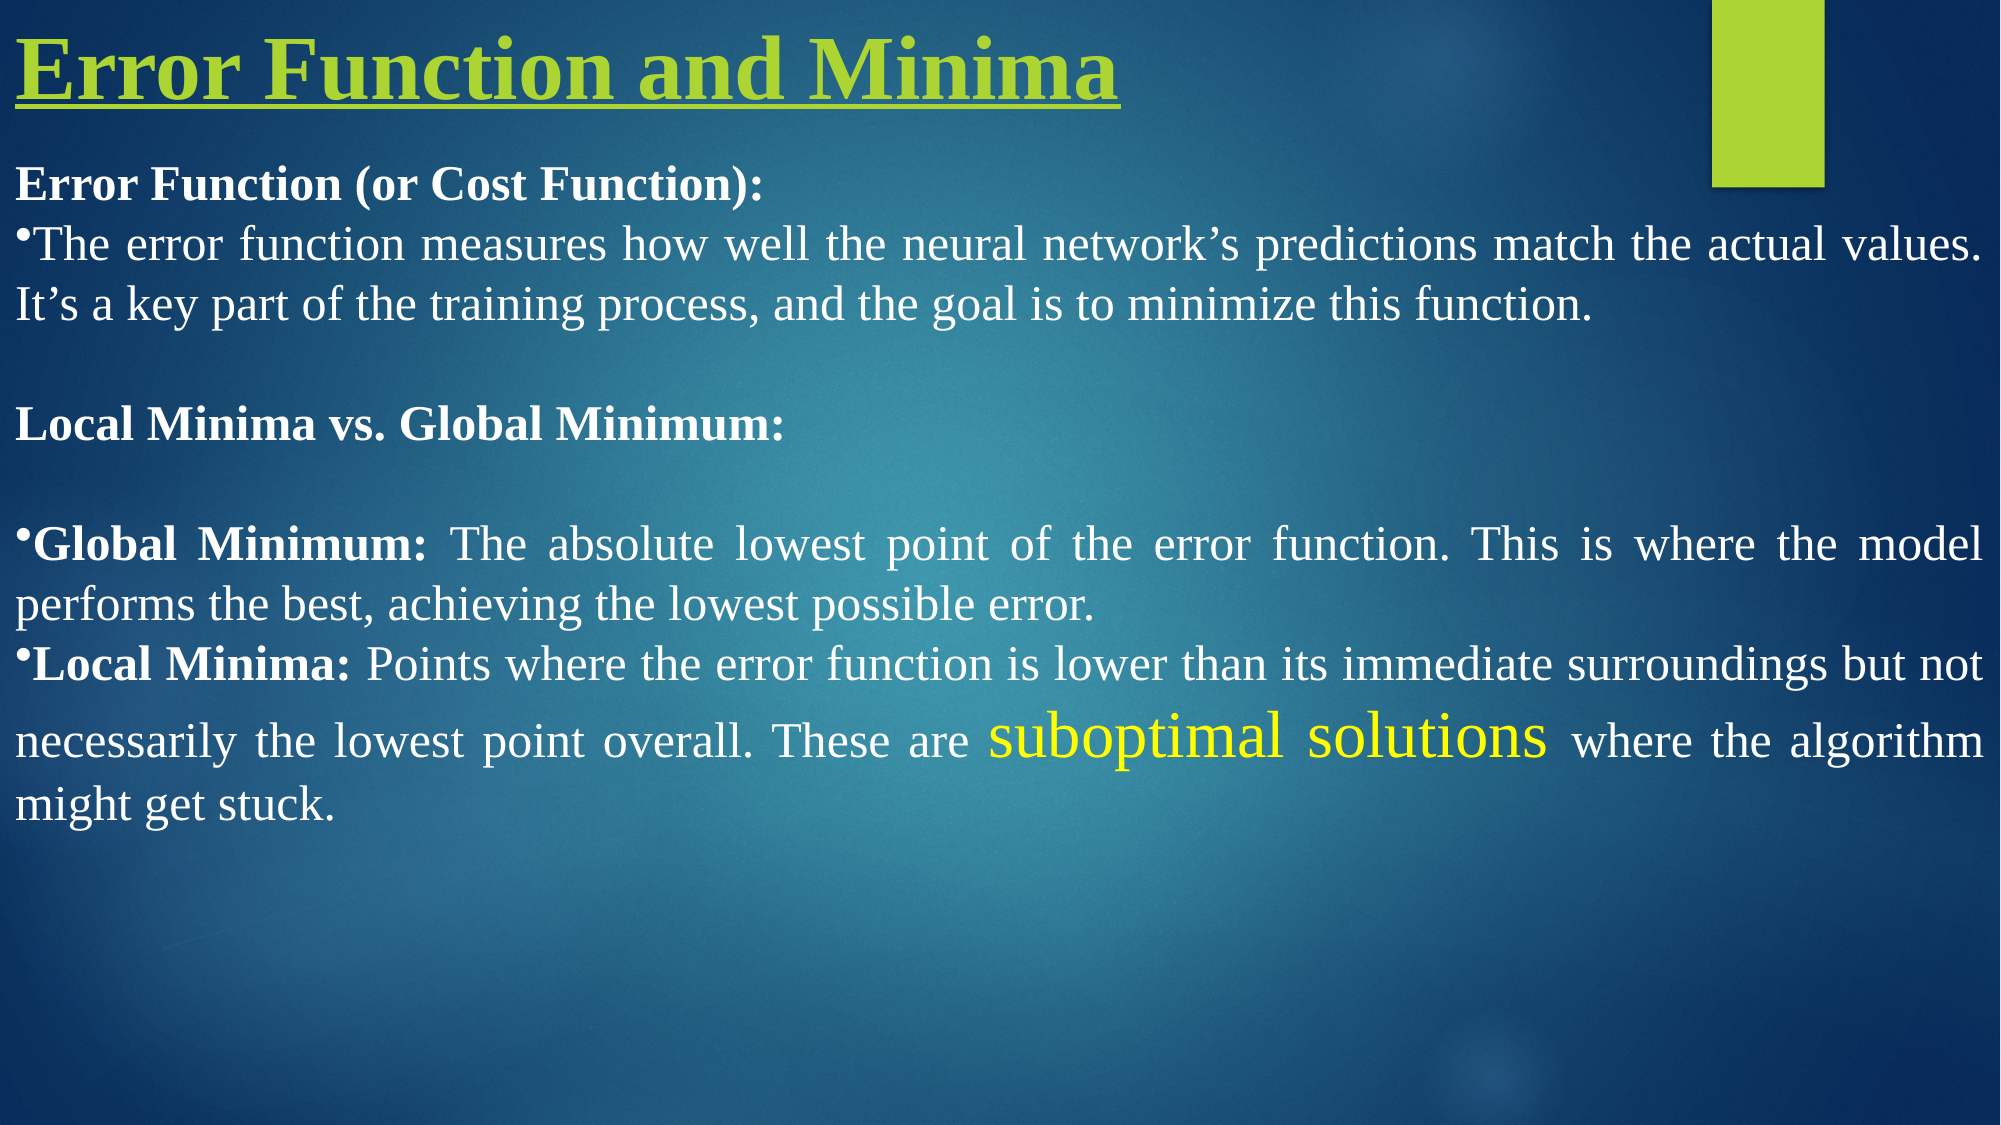

# Error Function and Minima
Error Function (or Cost Function):
The error function measures how well the neural network’s predictions match the actual values. It’s a key part of the training process, and the goal is to minimize this function.

Local Minima vs. Global Minimum:

Global Minimum: The absolute lowest point of the error function. This is where the model performs the best, achieving the lowest possible error.
Local Minima: Points where the error function is lower than its immediate surroundings but not necessarily the lowest point overall. These are suboptimal solutions where the algorithm might get stuck.